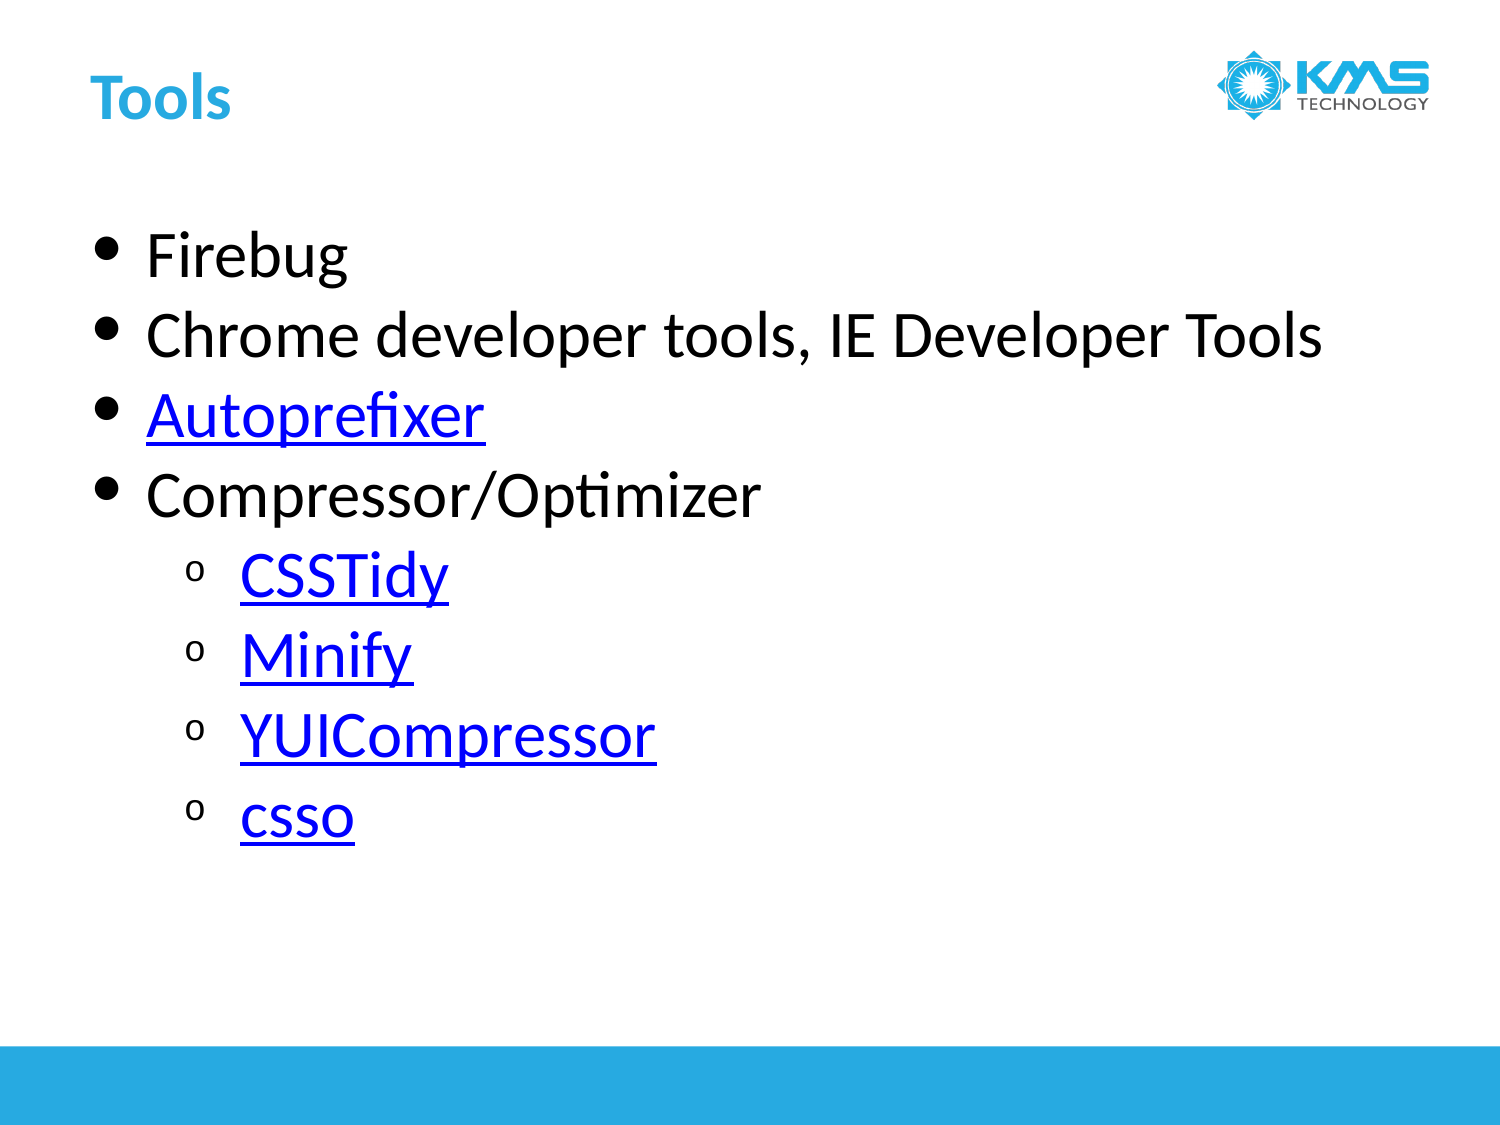

# Tools
Firebug
Chrome developer tools, IE Developer Tools
Autoprefixer
Compressor/Optimizer
CSSTidy
Minify
YUICompressor
csso